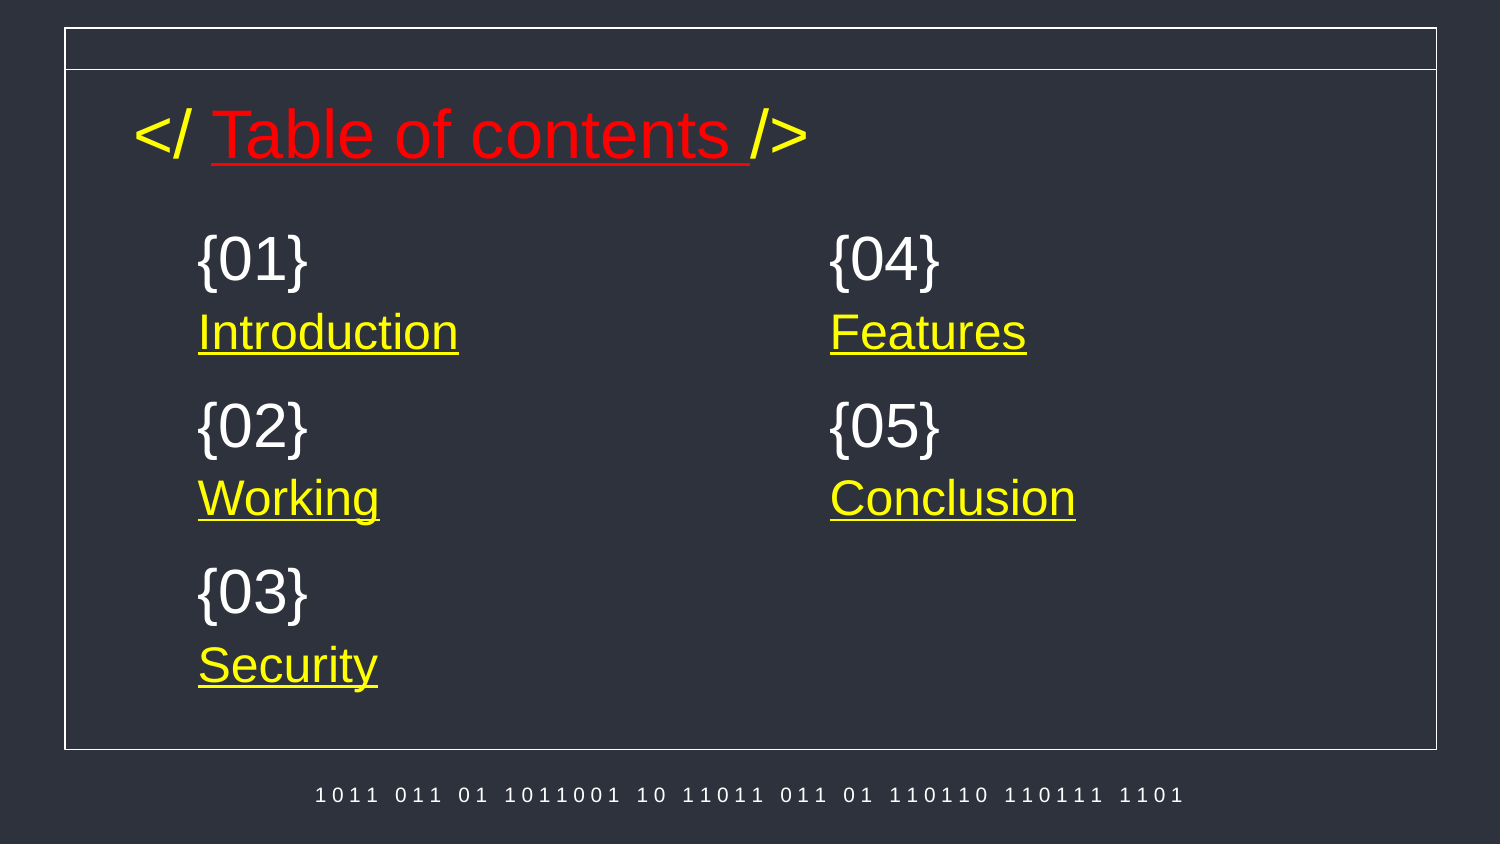

</ Table of contents />
{01}
{04}
# Introduction
Features
{02}
{05}
Working
Conclusion
{03}
Security